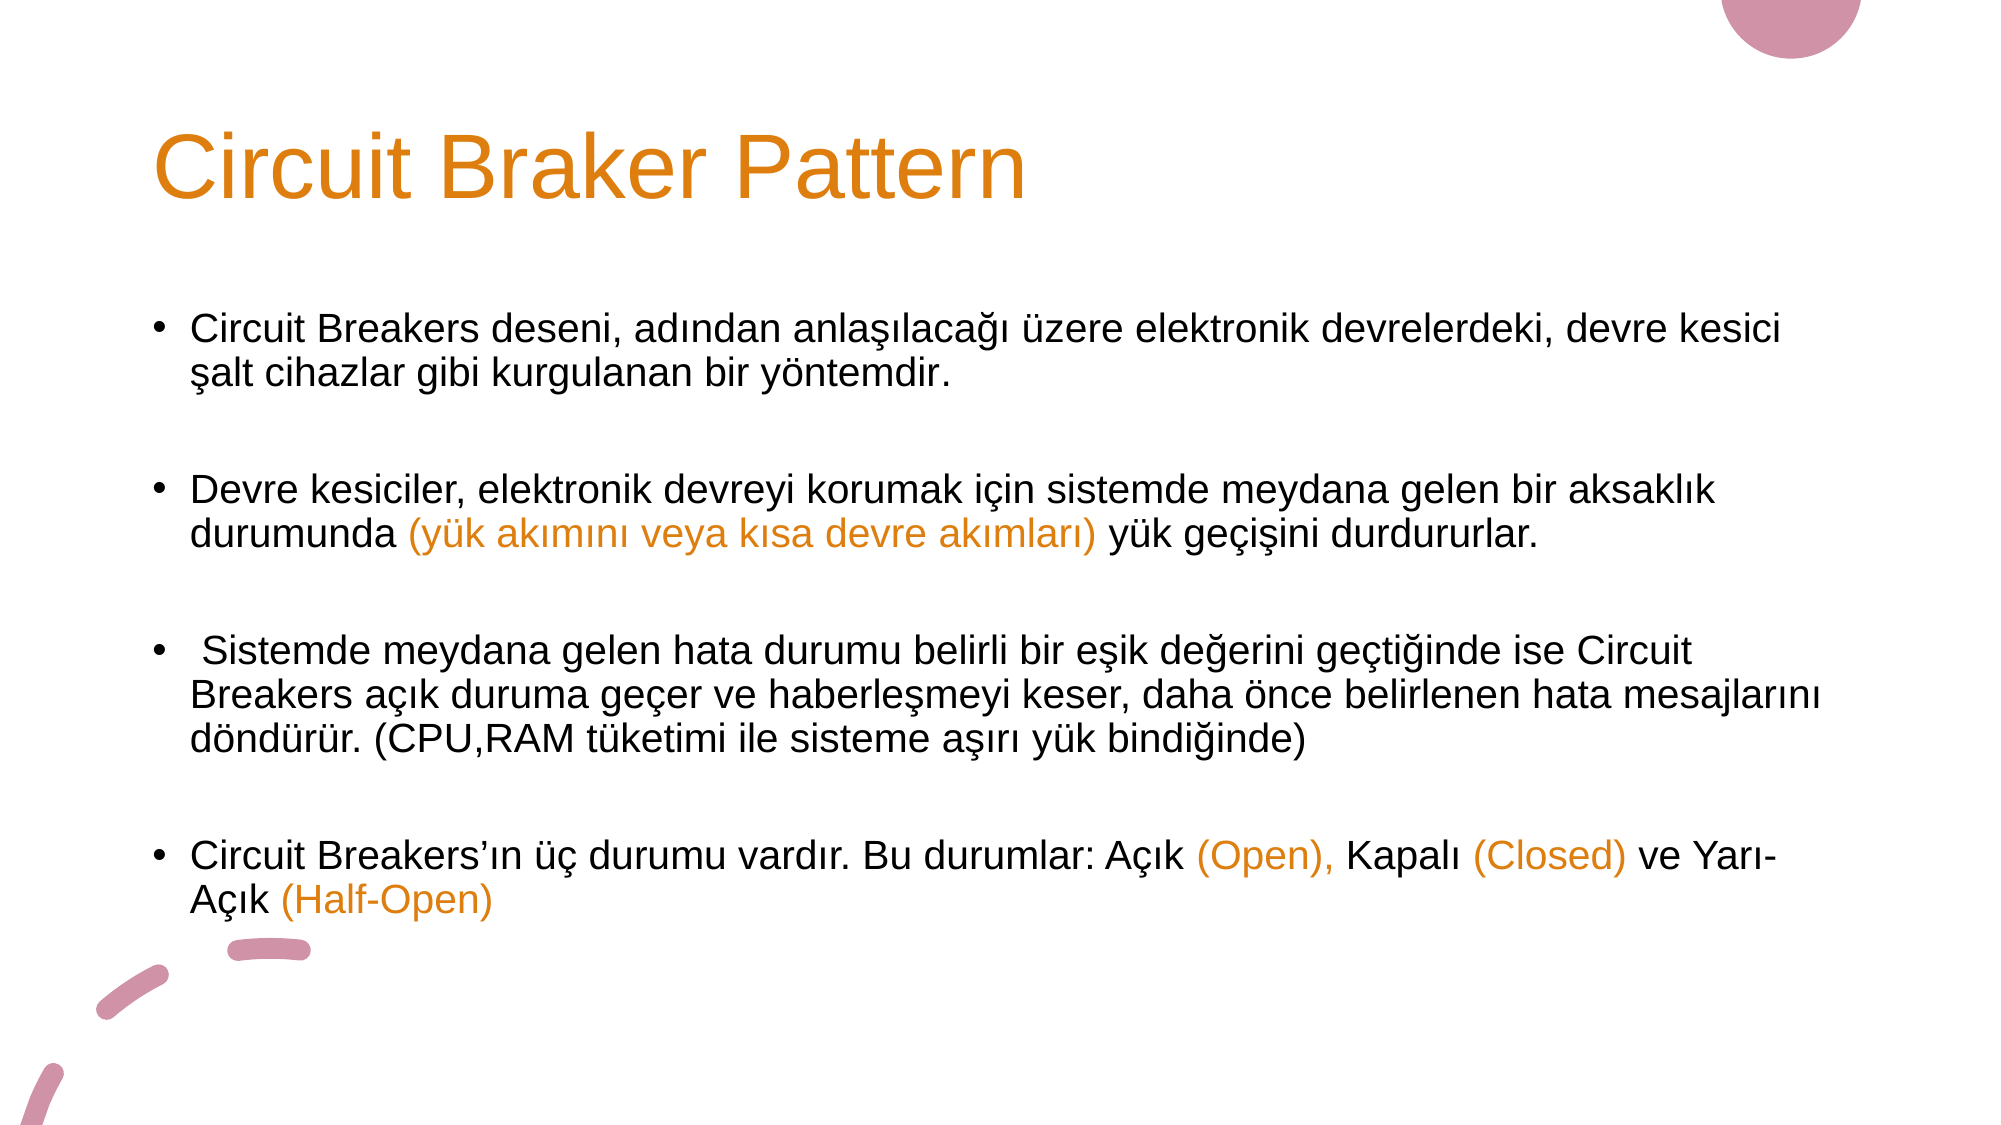

# Circuit Braker Pattern
Circuit Breakers deseni, adından anlaşılacağı üzere elektronik devrelerdeki, devre kesici şalt cihazlar gibi kurgulanan bir yöntemdir.

Devre kesiciler, elektronik devreyi korumak için sistemde meydana gelen bir aksaklık durumunda (yük akımını veya kısa devre akımları) yük geçişini durdururlar.

 Sistemde meydana gelen hata durumu belirli bir eşik değerini geçtiğinde ise Circuit Breakers açık duruma geçer ve haberleşmeyi keser, daha önce belirlenen hata mesajlarını döndürür. (CPU,RAM tüketimi ile sisteme aşırı yük bindiğinde)

Circuit Breakers’ın üç durumu vardır. Bu durumlar: Açık (Open), Kapalı (Closed) ve Yarı-Açık (Half-Open)